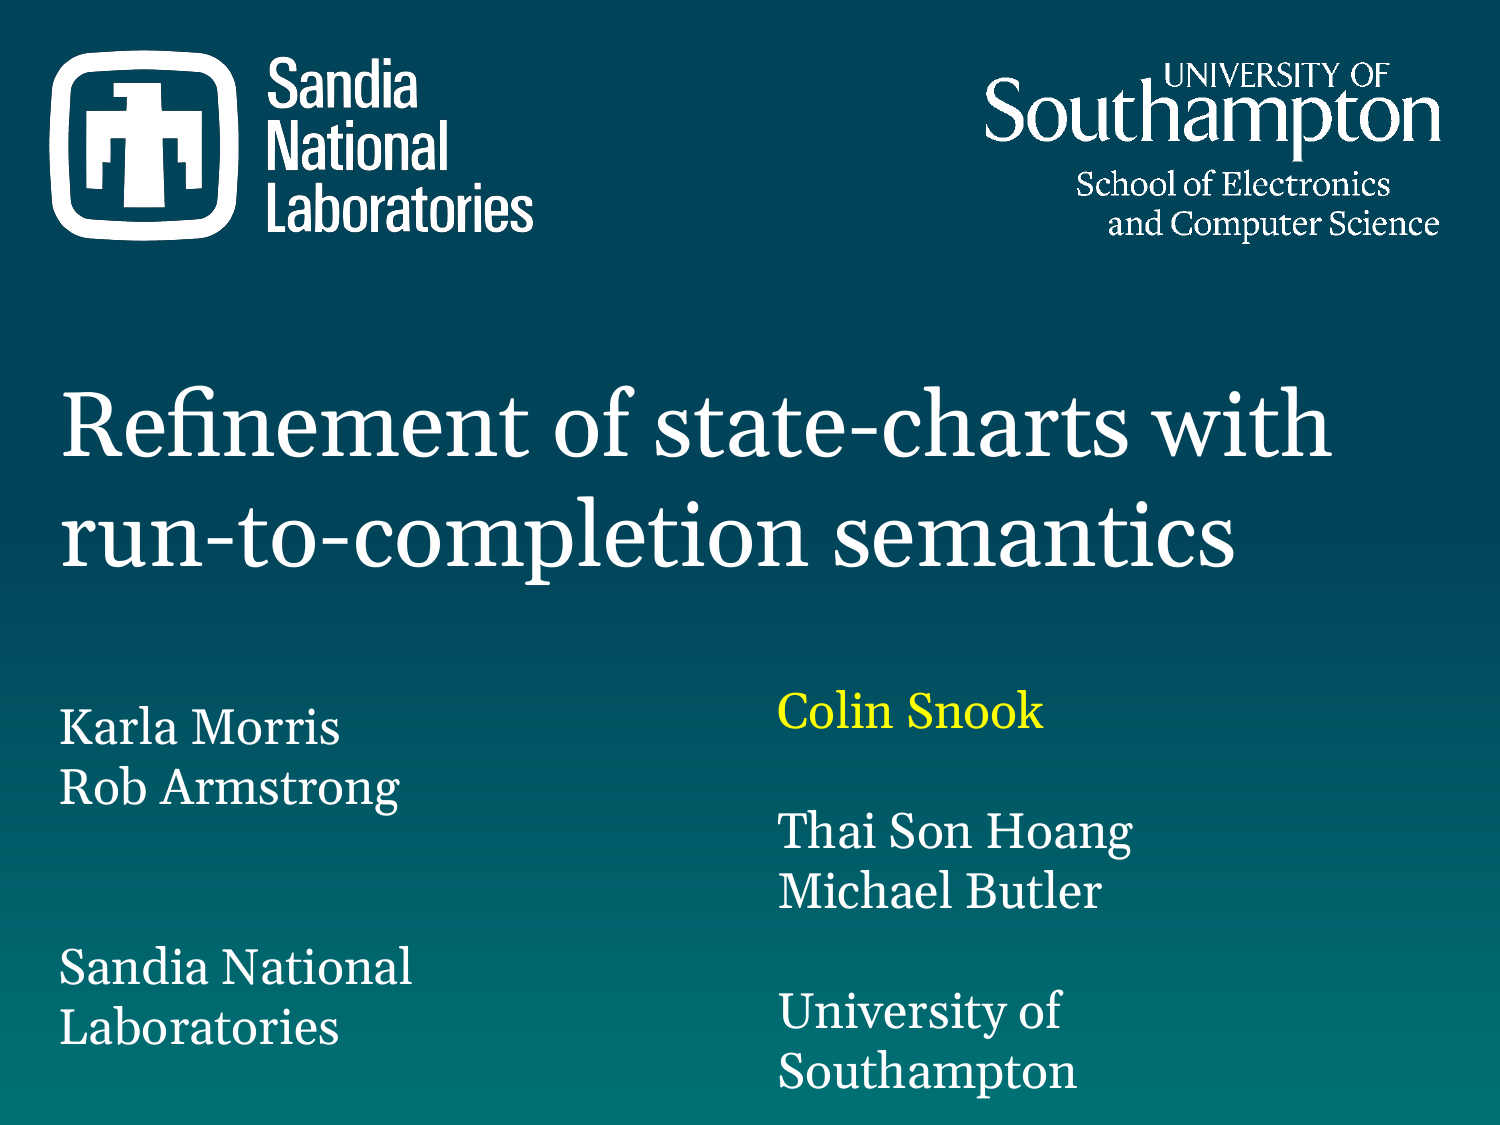

# Refinement of state-charts with run-to-completion semantics
Colin Snook
Thai Son Hoang
Michael Butler

University of
Southampton

Karla Morris
Rob Armstrong

Sandia National
Laboratories